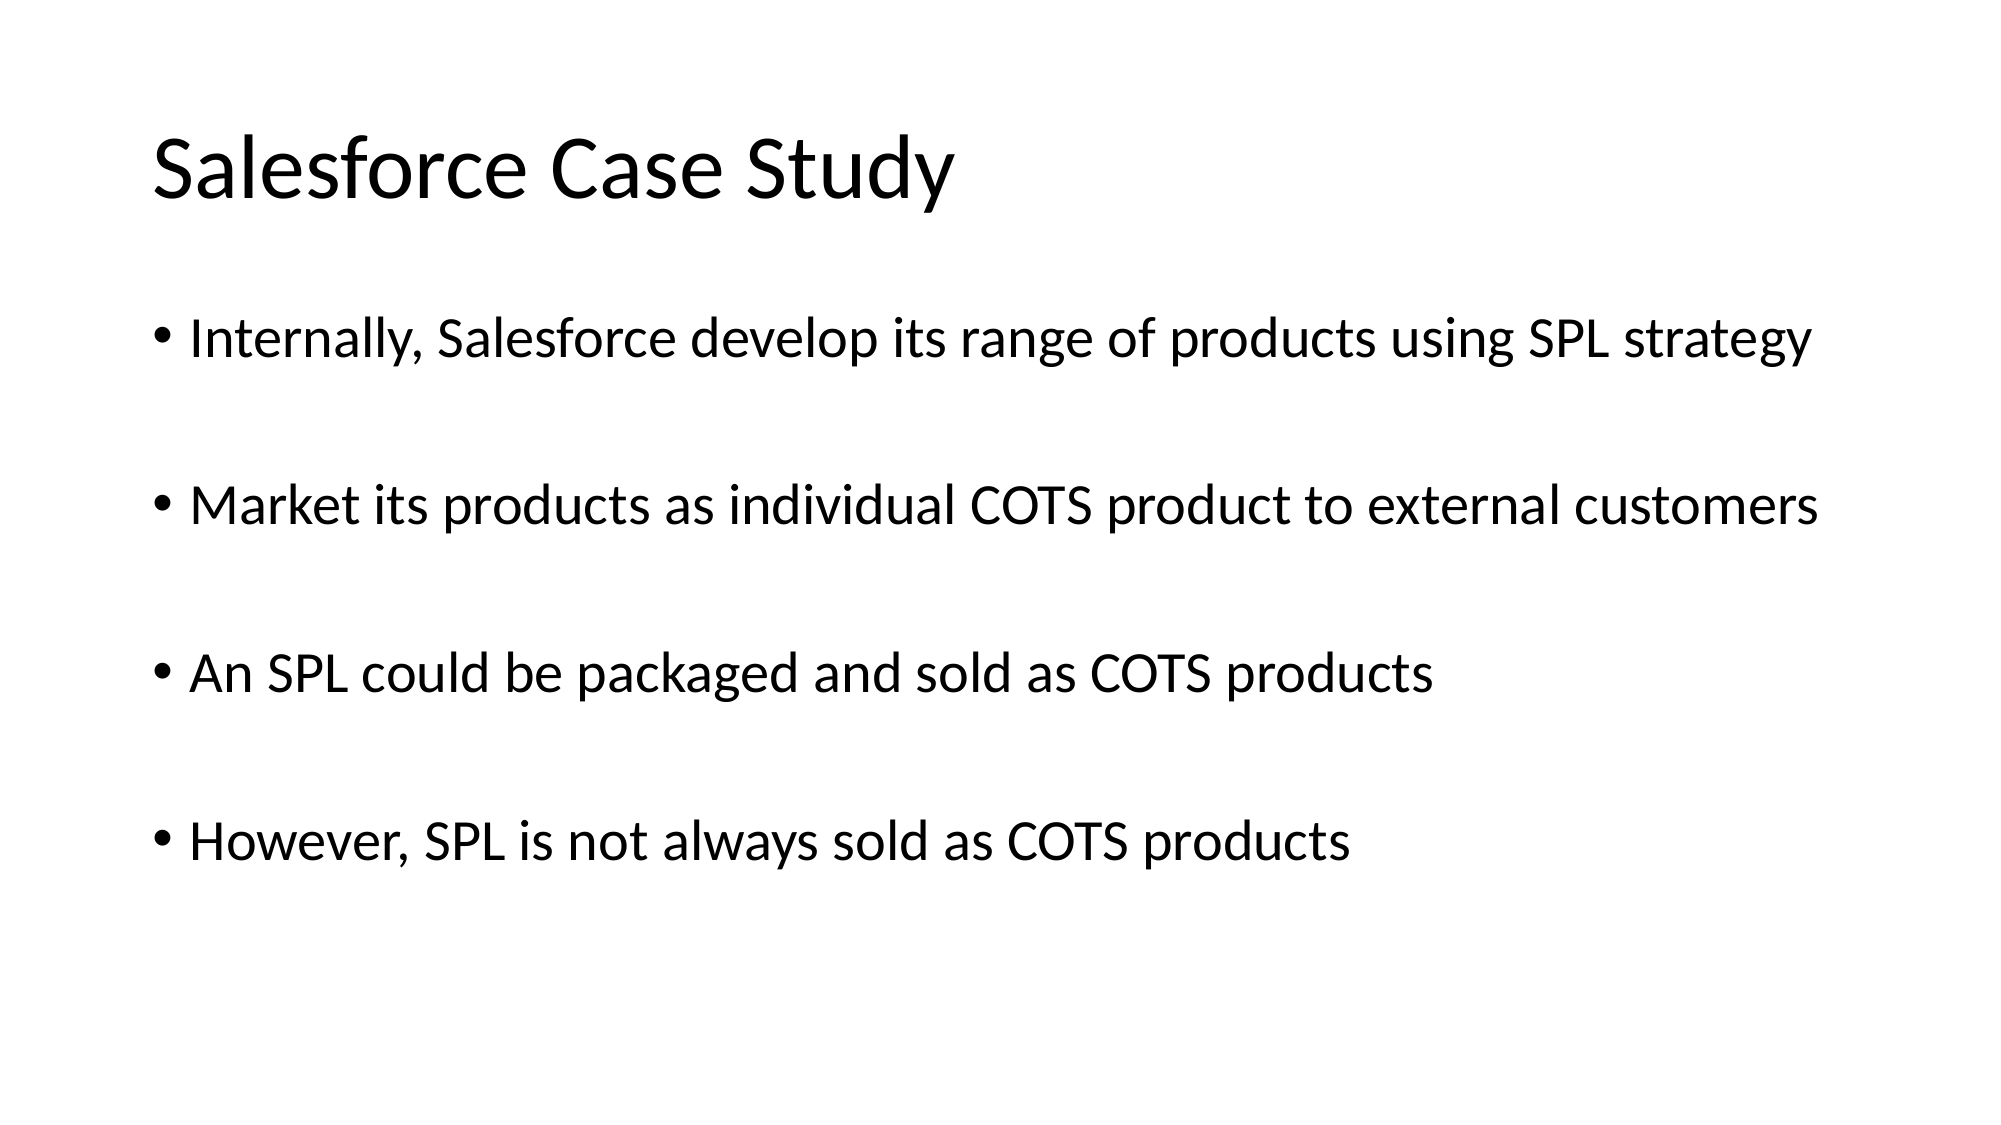

# Salesforce Case Study
Internally, Salesforce develop its range of products using SPL strategy

Market its products as individual COTS product to external customers

An SPL could be packaged and sold as COTS products

However, SPL is not always sold as COTS products